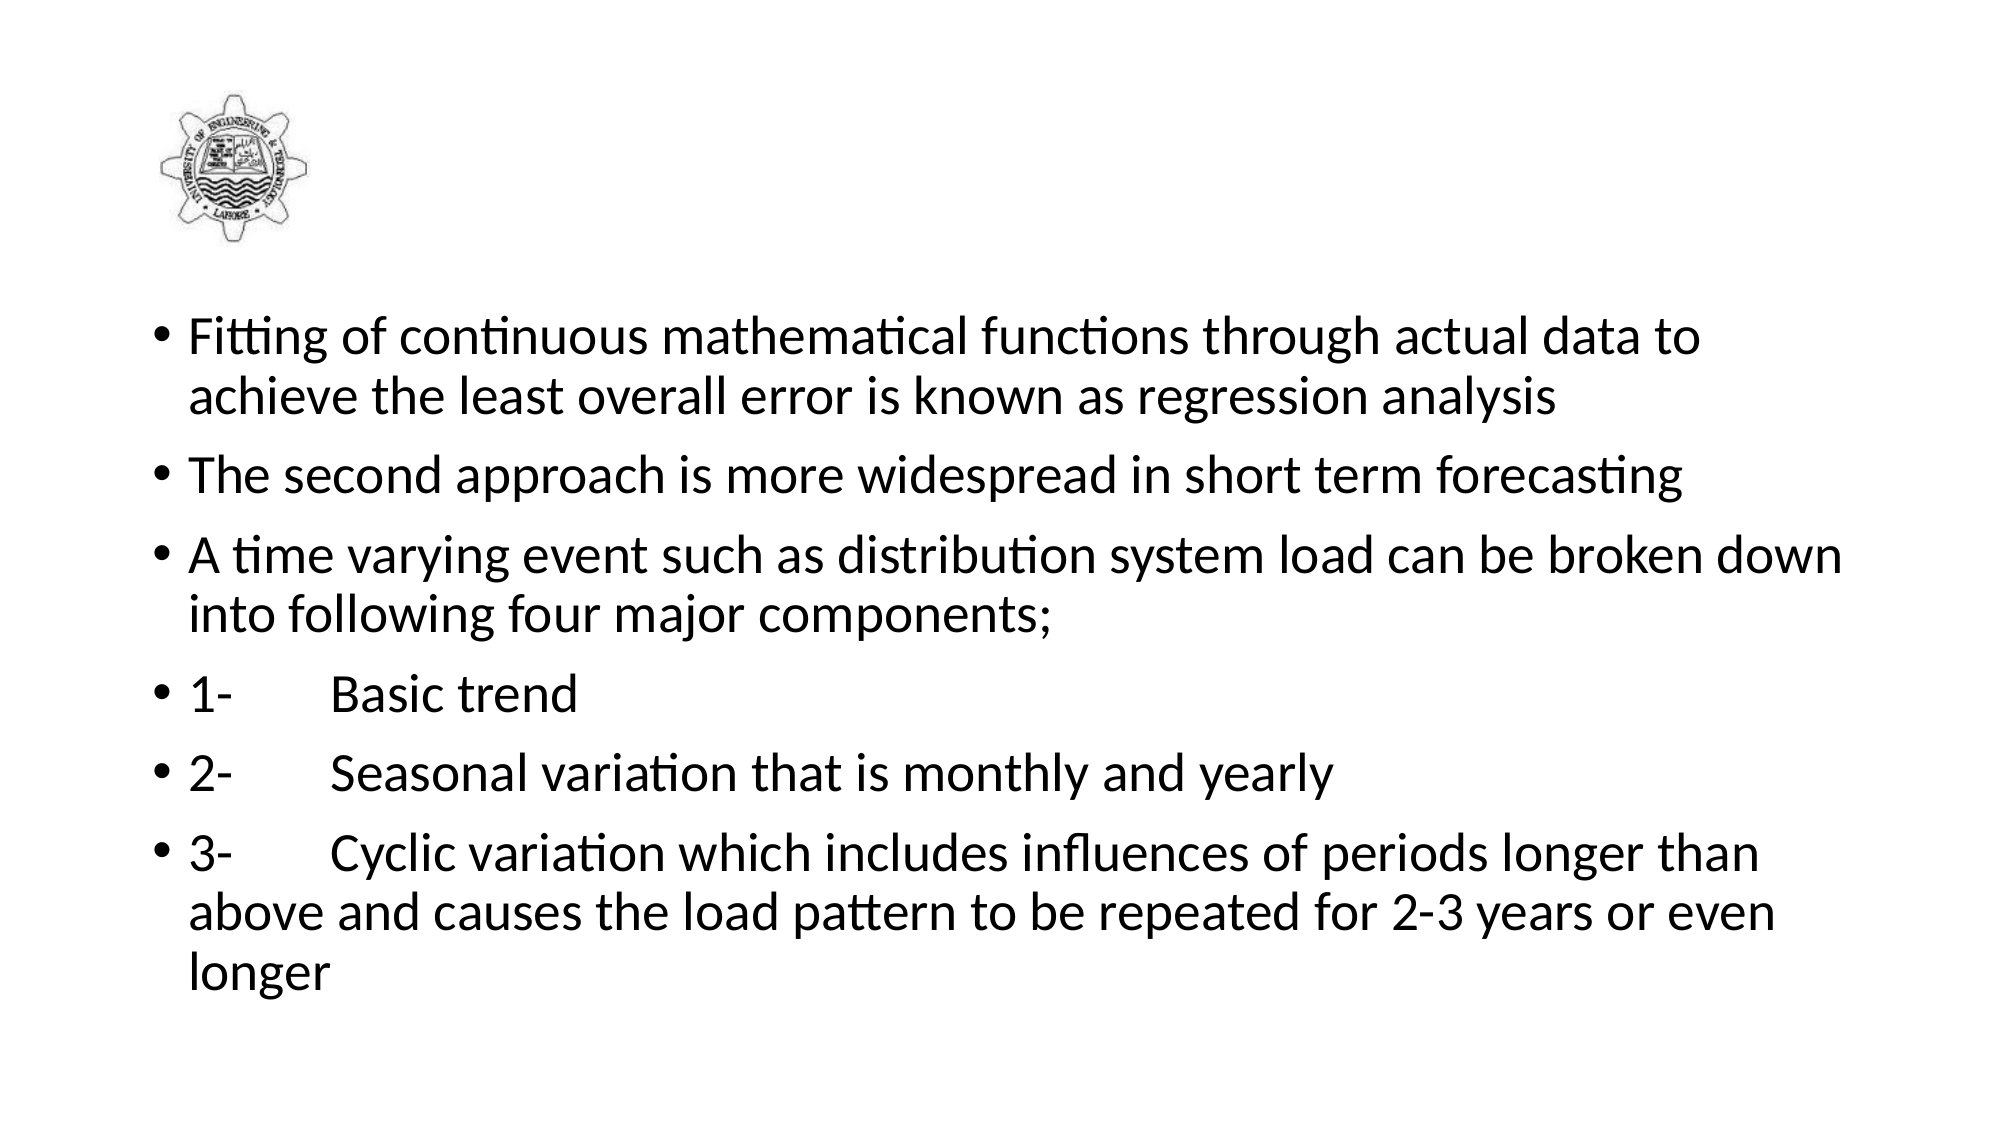

#
Fitting of continuous mathematical functions through actual data to achieve the least overall error is known as regression analysis
The second approach is more widespread in short term forecasting
A time varying event such as distribution system load can be broken down into following four major components;
1-	Basic trend
2-	Seasonal variation that is monthly and yearly
3-	Cyclic variation which includes influences of periods longer than above and causes the load pattern to be repeated for 2-3 years or even longer